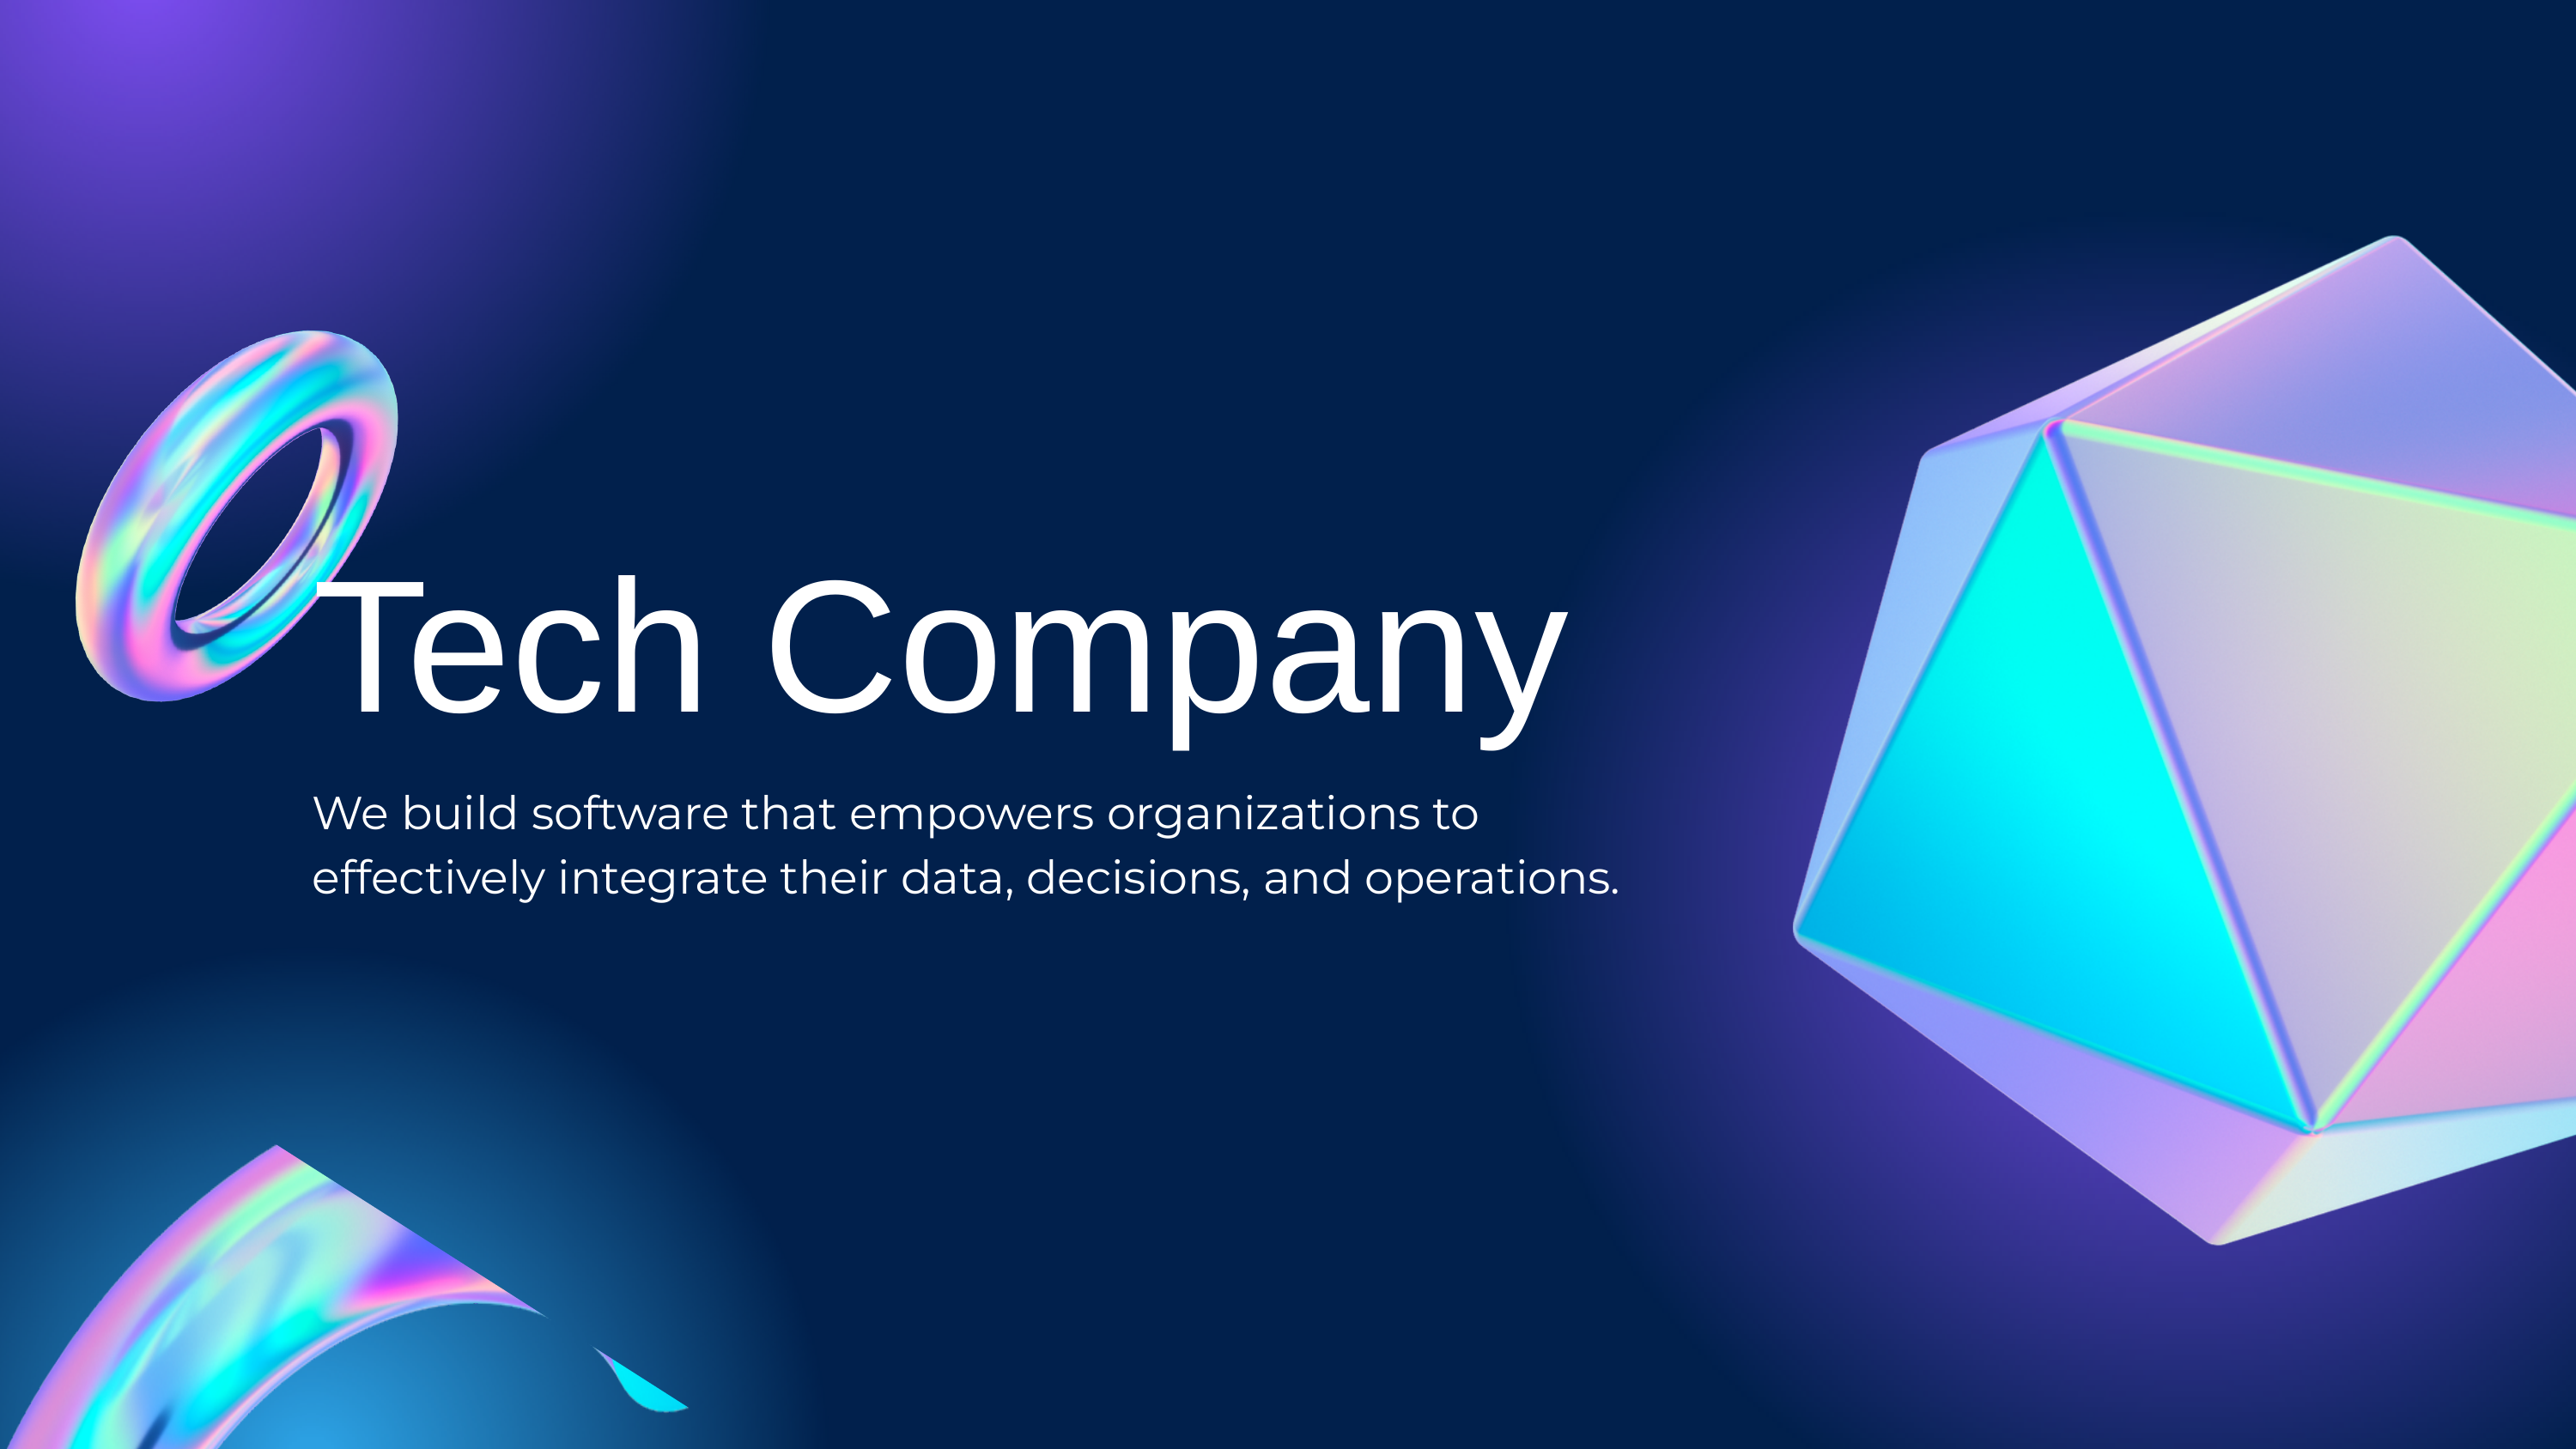

Tech Company
We build software that empowers organizations to effectively integrate their data, decisions, and operations.